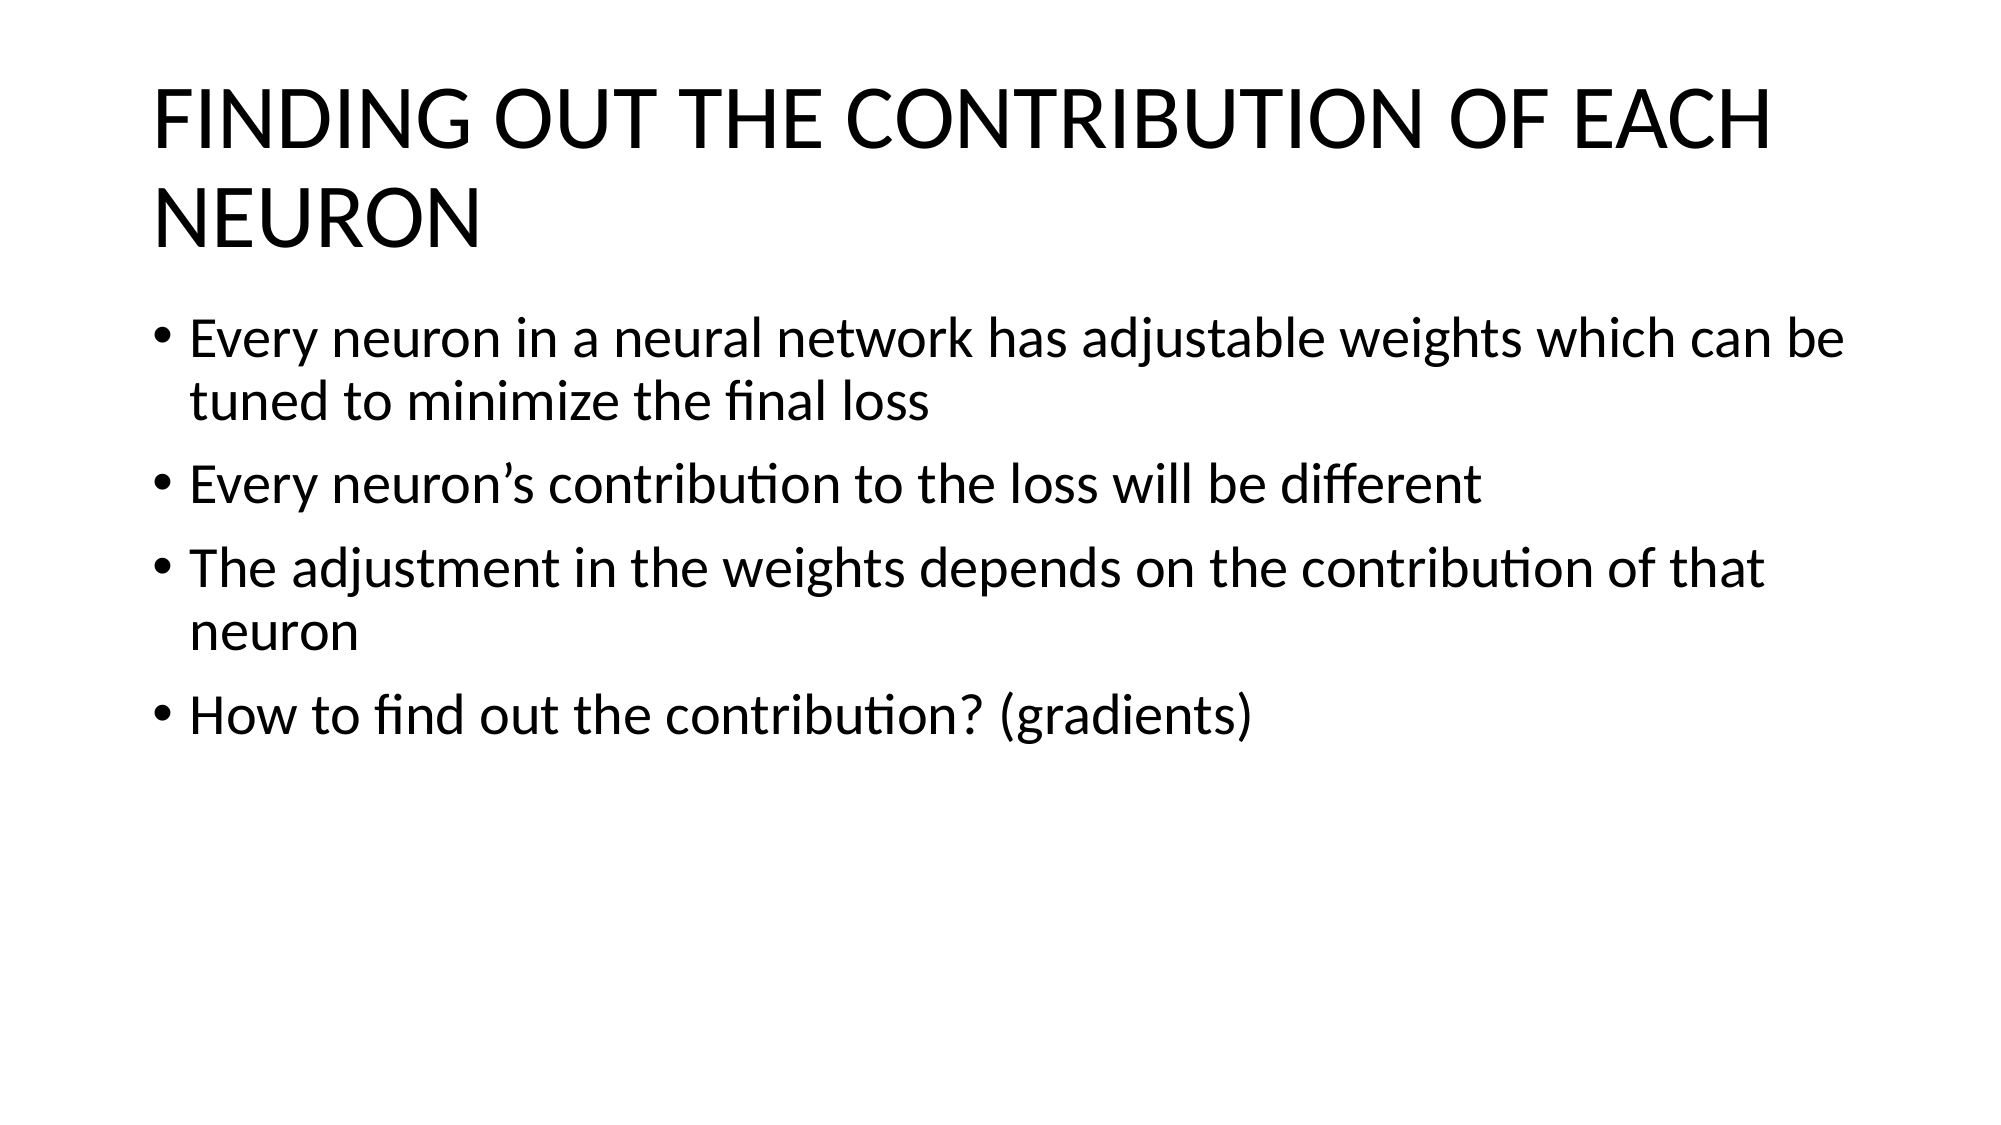

# FINDING OUT THE CONTRIBUTION OF EACH NEURON
Every neuron in a neural network has adjustable weights which can be tuned to minimize the final loss
Every neuron’s contribution to the loss will be different
The adjustment in the weights depends on the contribution of that neuron
How to find out the contribution? (gradients)